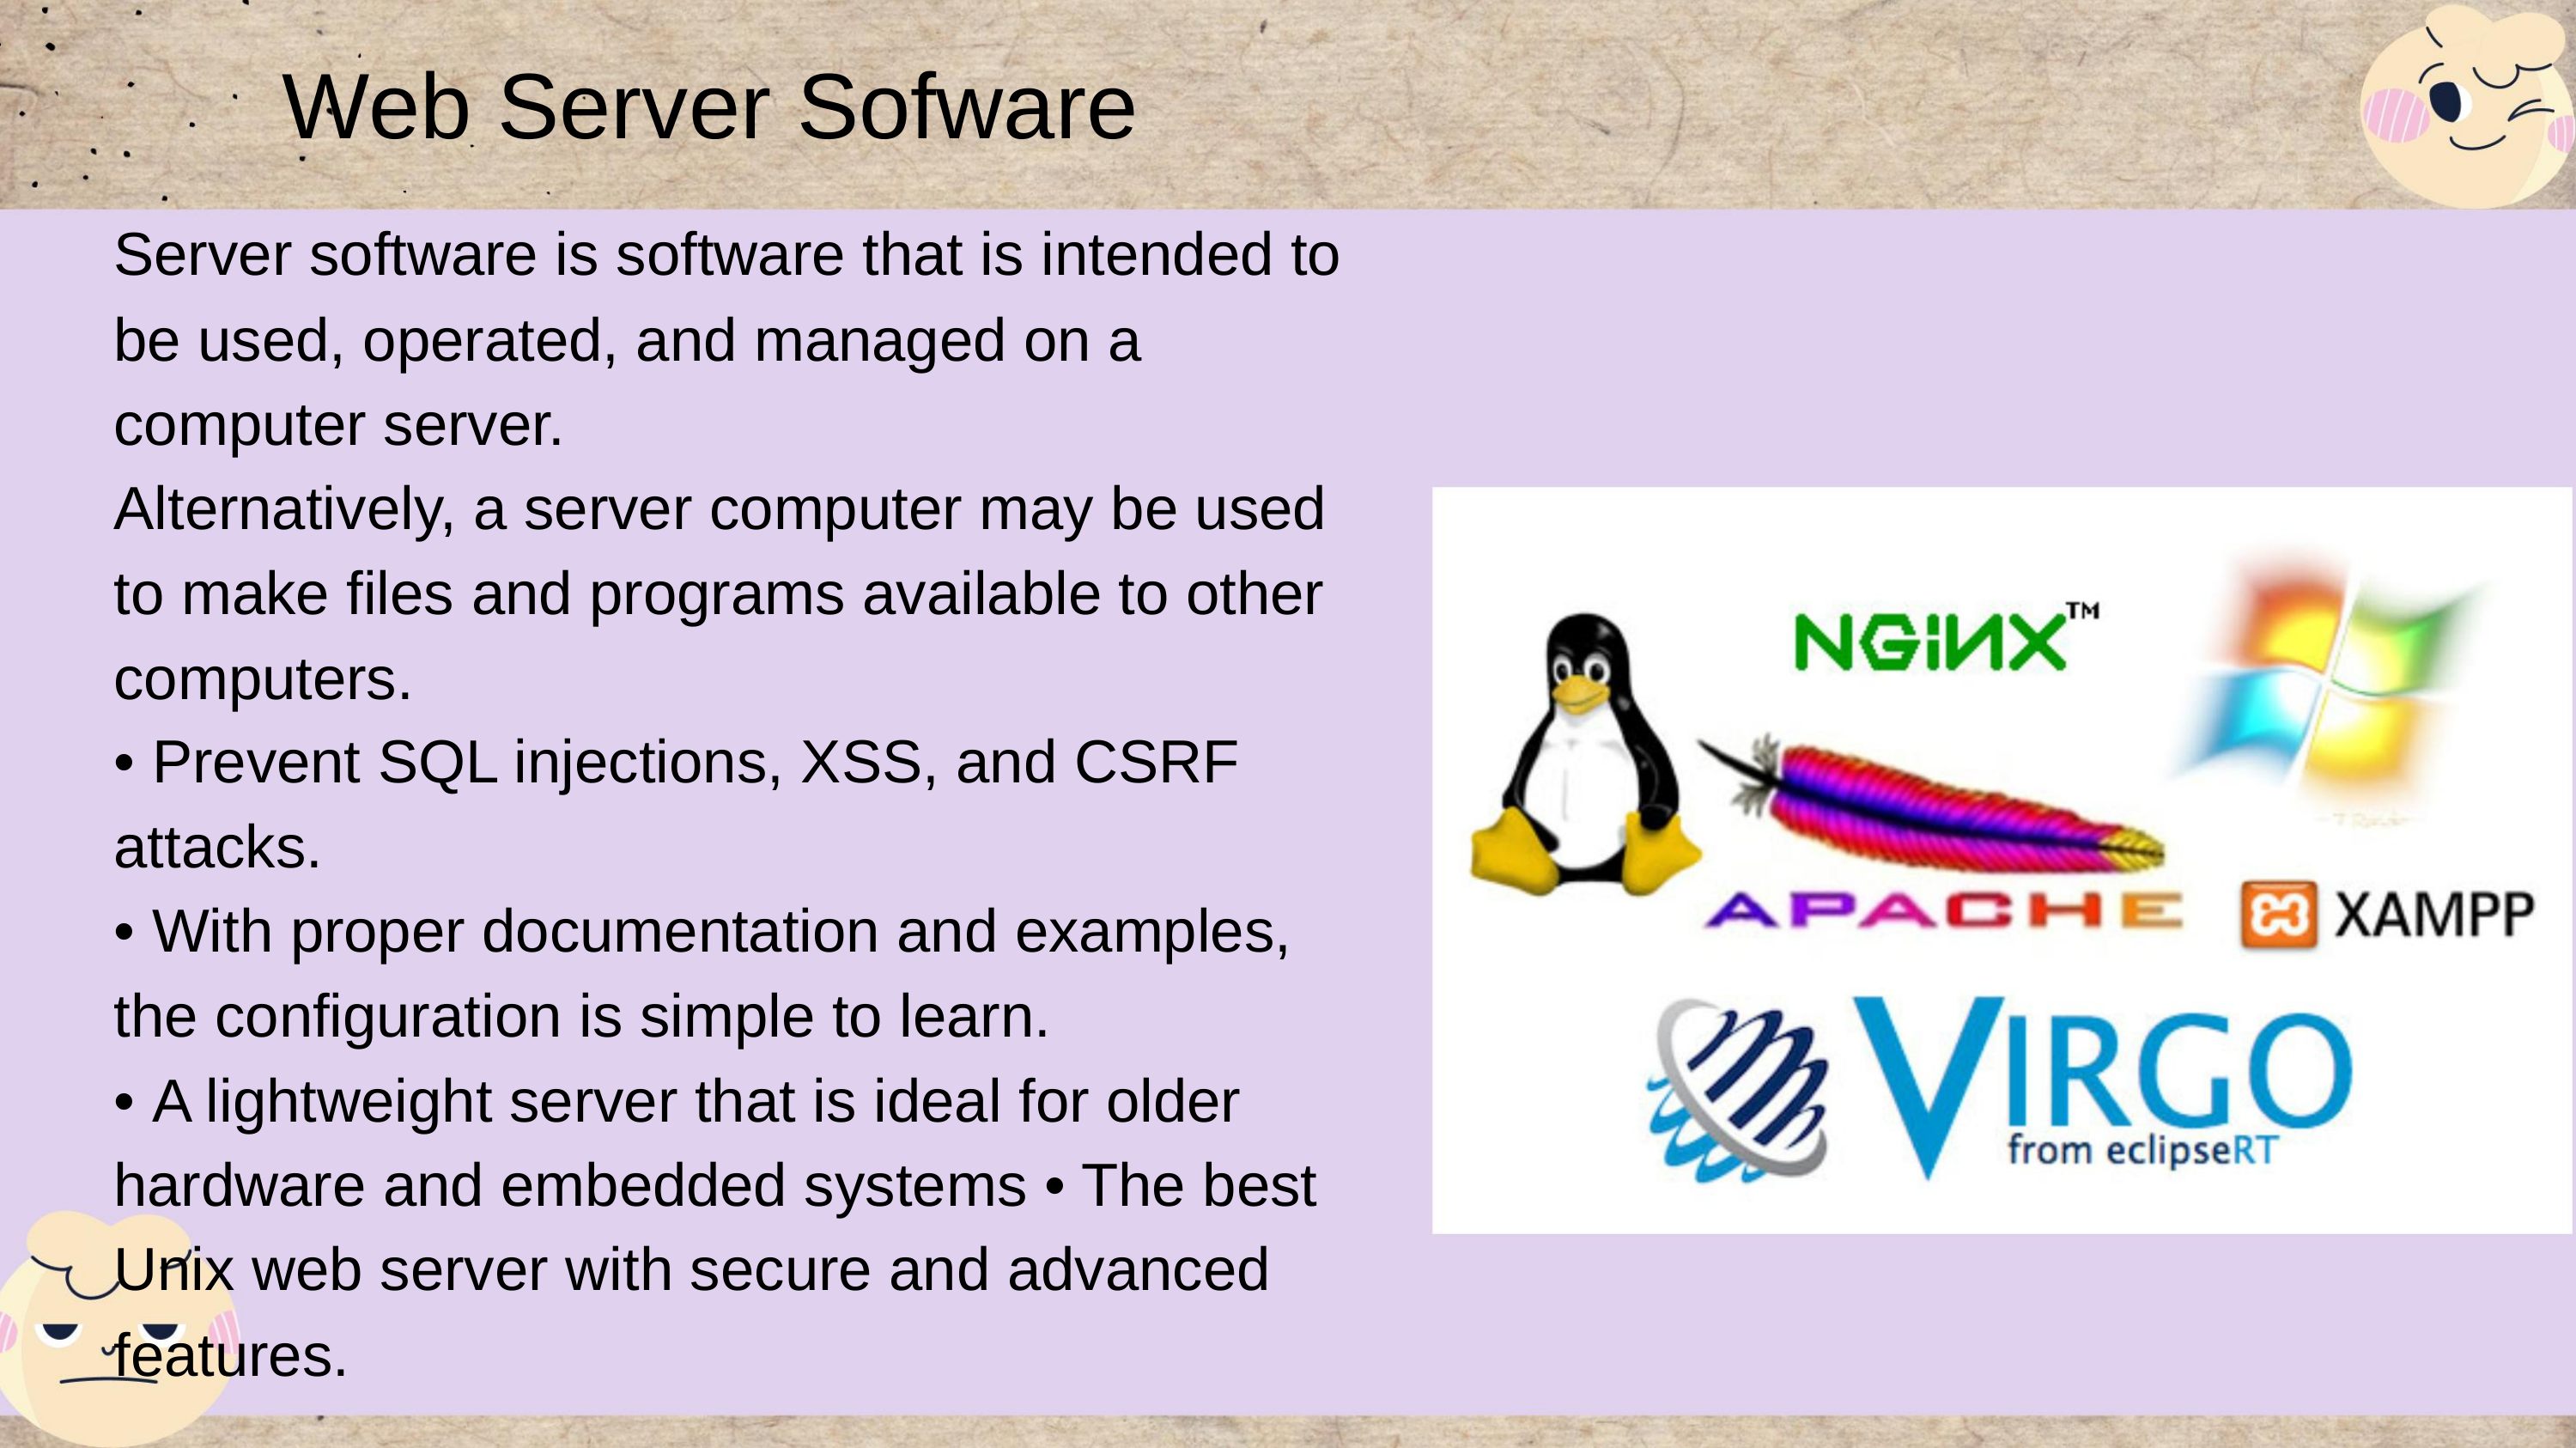

Web Server Sofware
Server software is software that is intended to
be used, operated, and managed on a
computer server.
Alternatively, a server computer may be used
to make files and programs available to other
computers.
• Prevent SQL injections, XSS, and CSRF
attacks.
• With proper documentation and examples,
the configuration is simple to learn.
• A lightweight server that is ideal for older
hardware and embedded systems • The best
Unix web server with secure and advanced
features.